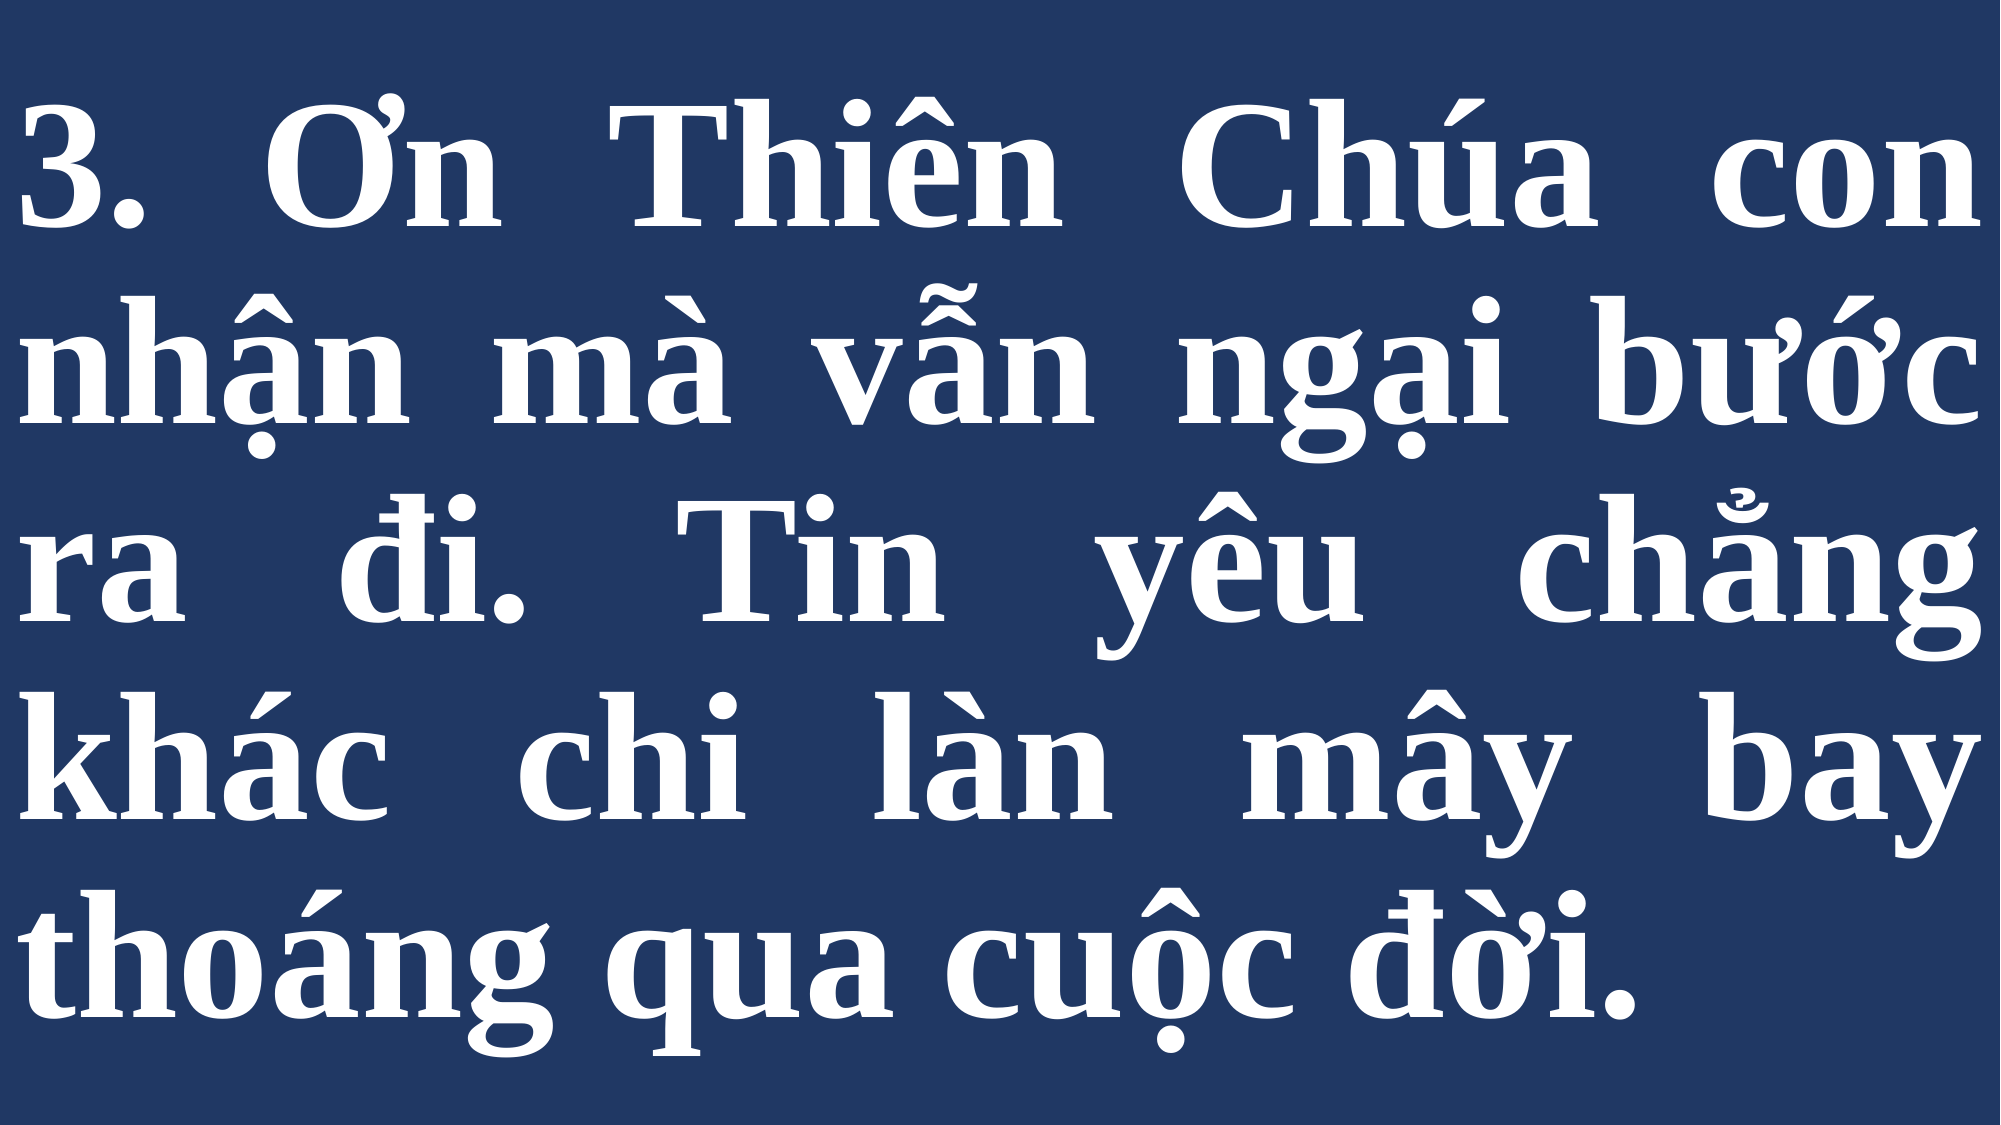

# 3. Ơn Thiên Chúa con nhận mà vẫn ngại bước ra đi. Tin yêu chẳng khác chi làn mây bay thoáng qua cuộc đời.